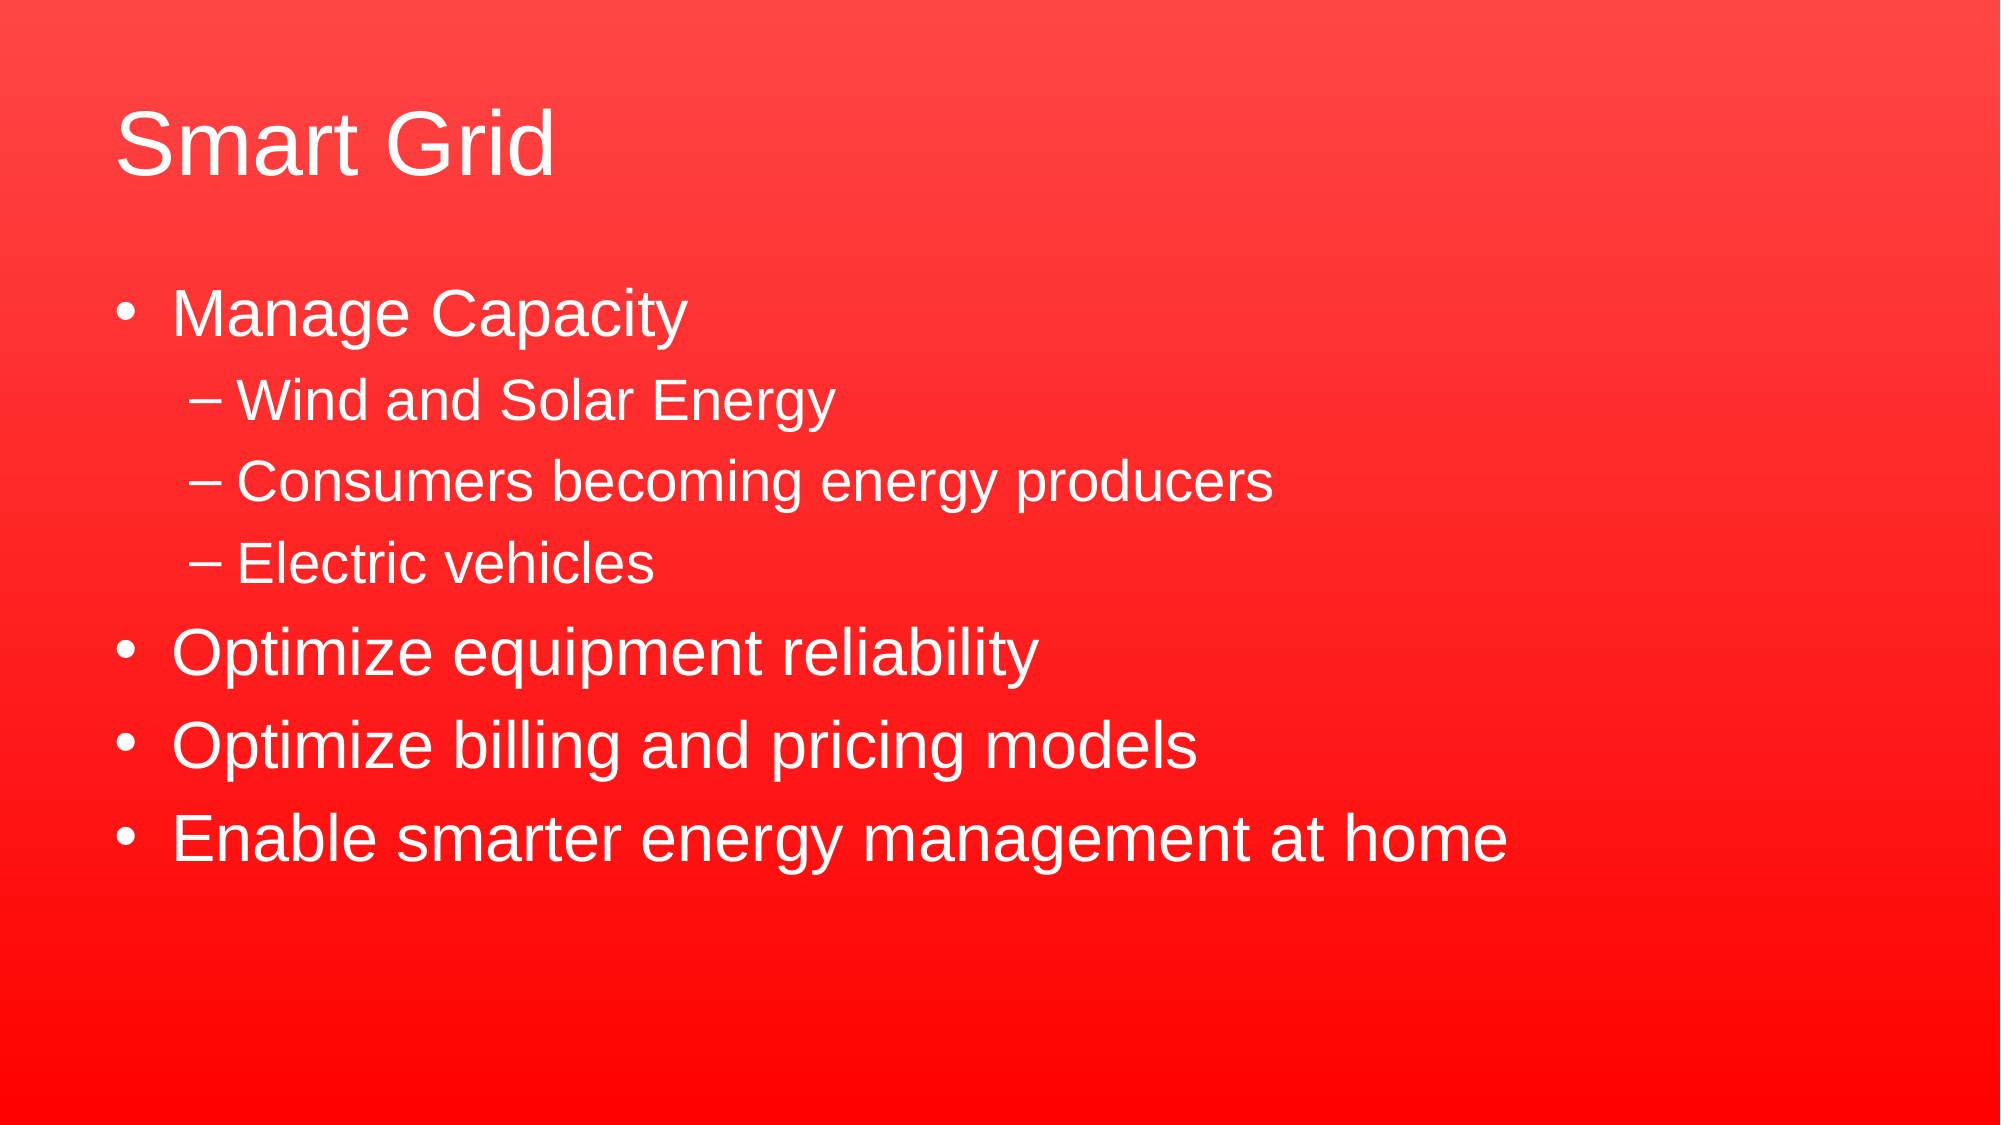

# Smart Grid
Manage Capacity
Wind and Solar Energy
Consumers becoming energy producers
Electric vehicles
Optimize equipment reliability
Optimize billing and pricing models
Enable smarter energy management at home